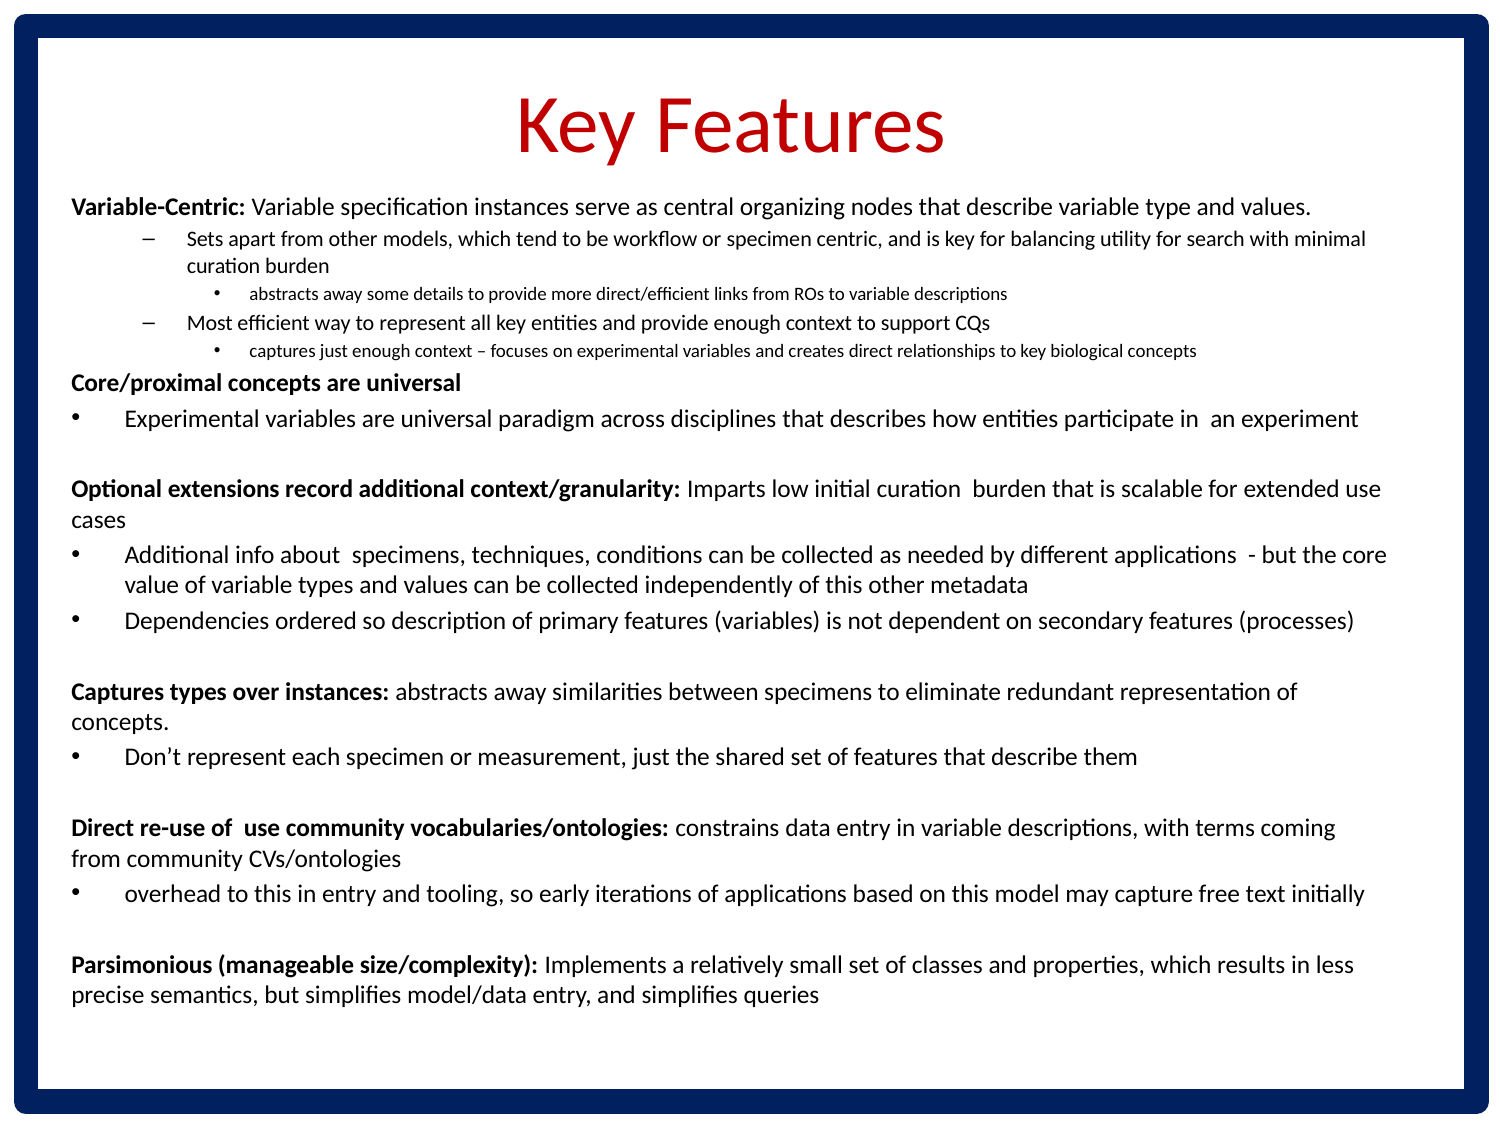

Key Features

Variable-Centric: Variable specification instances serve as central organizing nodes that describe variable type and values.
Sets apart from other models, which tend to be workflow or specimen centric, and is key for balancing utility for search with minimal curation burden
abstracts away some details to provide more direct/efficient links from ROs to variable descriptions
Most efficient way to represent all key entities and provide enough context to support CQs
captures just enough context – focuses on experimental variables and creates direct relationships to key biological concepts
Core/proximal concepts are universal
Experimental variables are universal paradigm across disciplines that describes how entities participate in  an experiment

Optional extensions record additional context/granularity: Imparts low initial curation  burden that is scalable for extended use cases
Additional info about  specimens, techniques, conditions can be collected as needed by different applications  - but the core value of variable types and values can be collected independently of this other metadata
Dependencies ordered so description of primary features (variables) is not dependent on secondary features (processes)

Captures types over instances: abstracts away similarities between specimens to eliminate redundant representation of concepts.
Don’t represent each specimen or measurement, just the shared set of features that describe them

Direct re-use of  use community vocabularies/ontologies: constrains data entry in variable descriptions, with terms coming from community CVs/ontologies
overhead to this in entry and tooling, so early iterations of applications based on this model may capture free text initially

Parsimonious (manageable size/complexity): Implements a relatively small set of classes and properties, which results in less precise semantics, but simplifies model/data entry, and simplifies queries